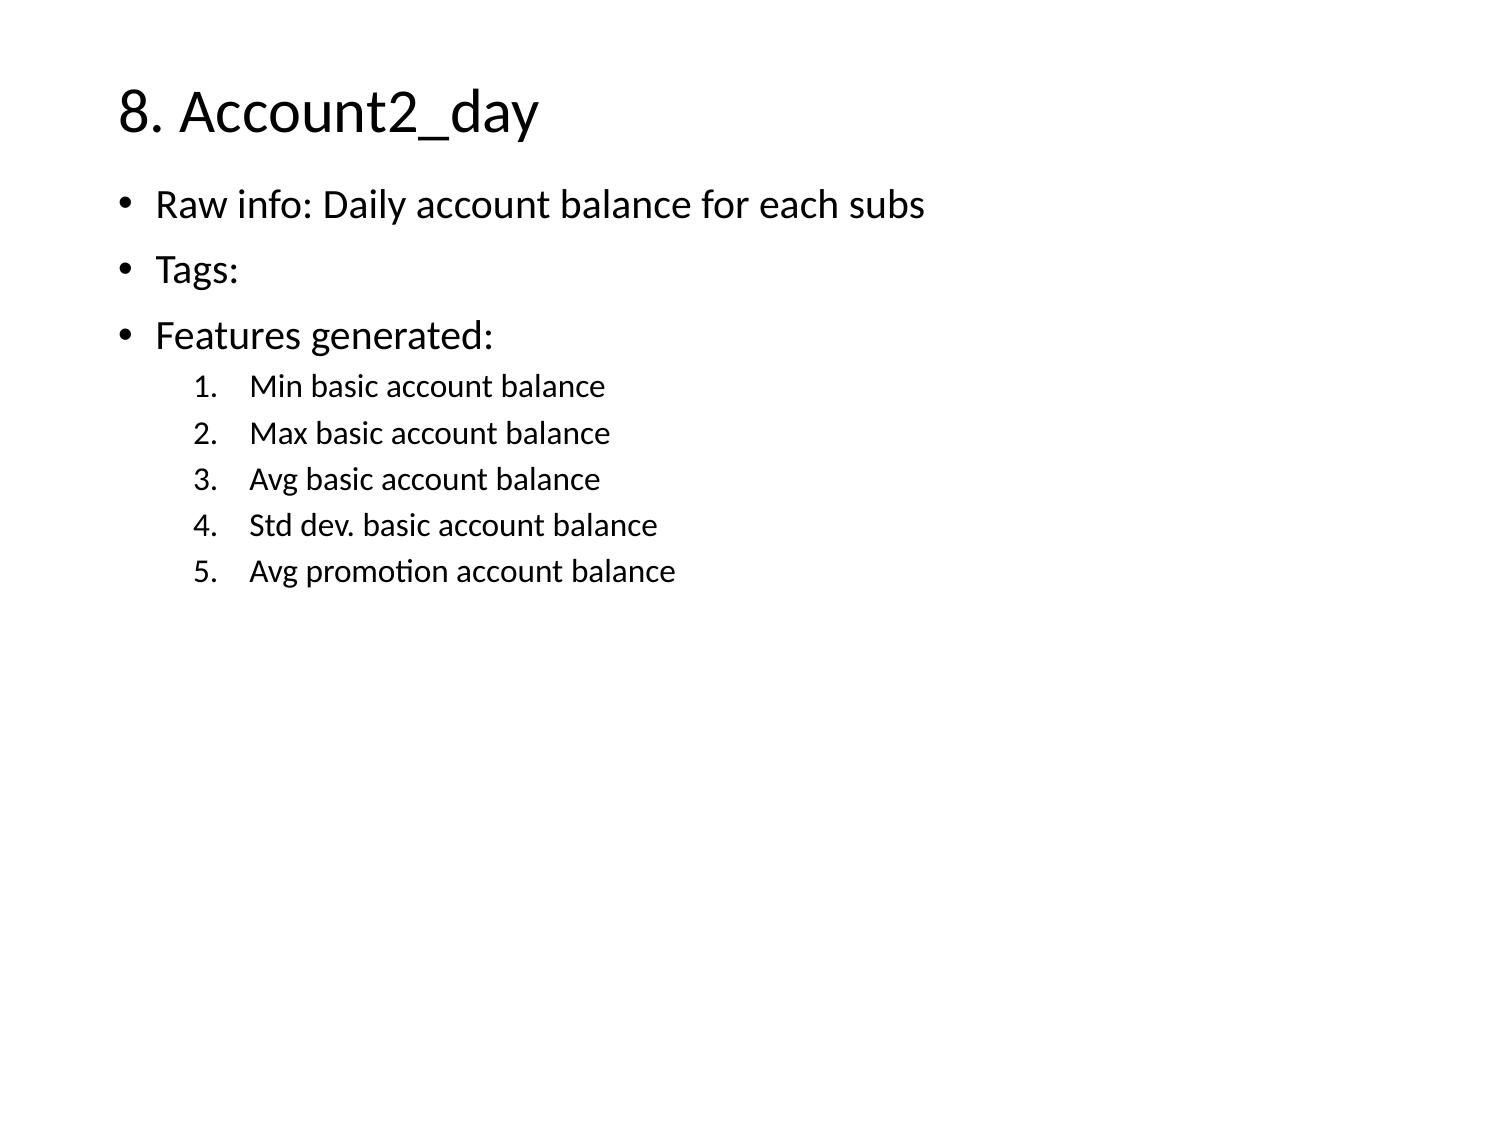

# 8. Account2_day
Raw info: Daily account balance for each subs
Tags:
Features generated:
Min basic account balance
Max basic account balance
Avg basic account balance
Std dev. basic account balance
Avg promotion account balance